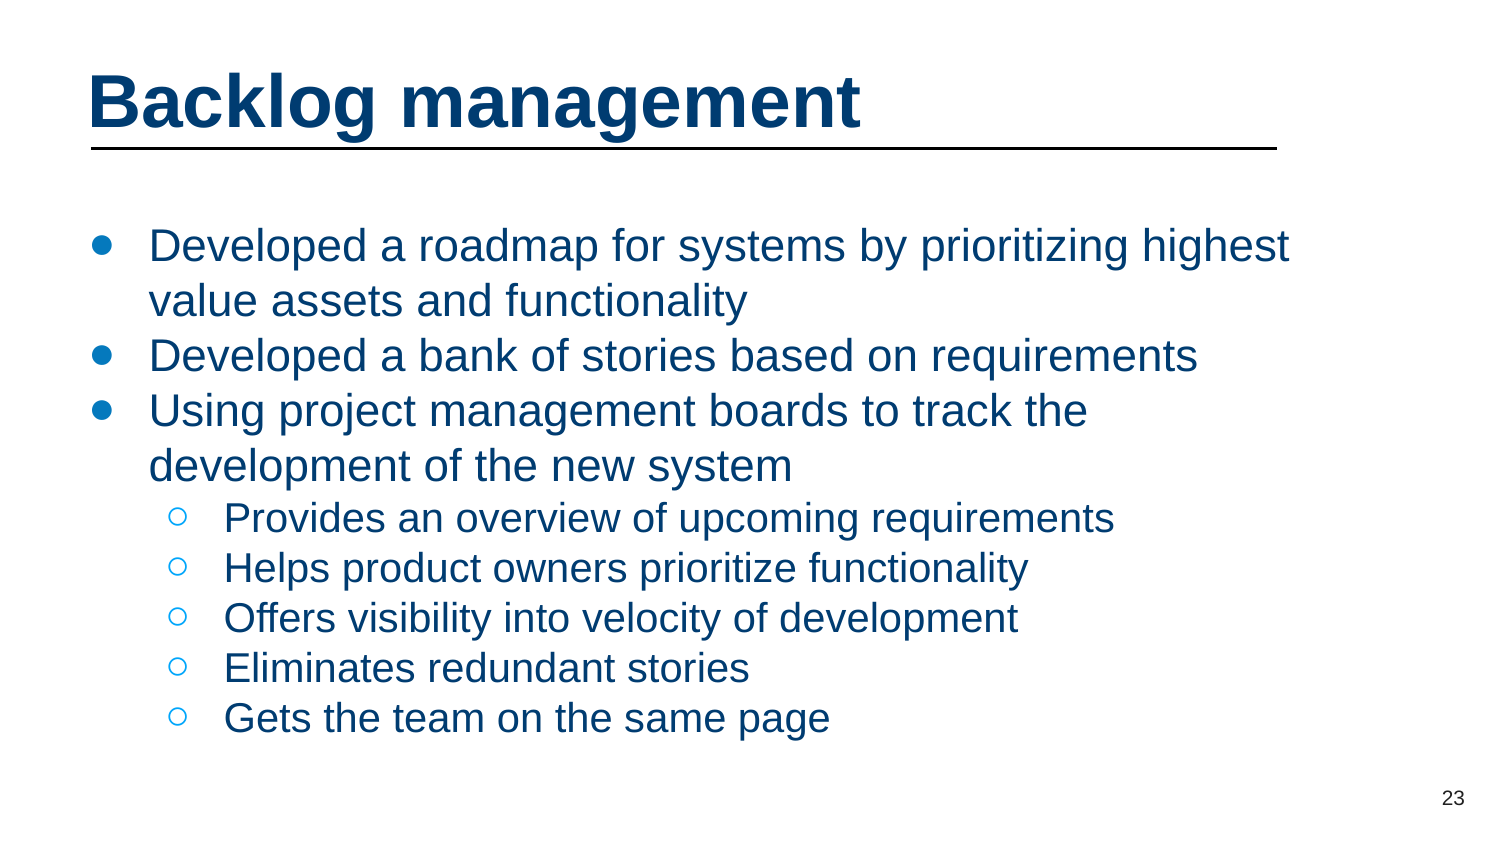

# Backlog management
Developed a roadmap for systems by prioritizing highest value assets and functionality
Developed a bank of stories based on requirements
Using project management boards to track the development of the new system
Provides an overview of upcoming requirements
Helps product owners prioritize functionality
Offers visibility into velocity of development
Eliminates redundant stories
Gets the team on the same page
23